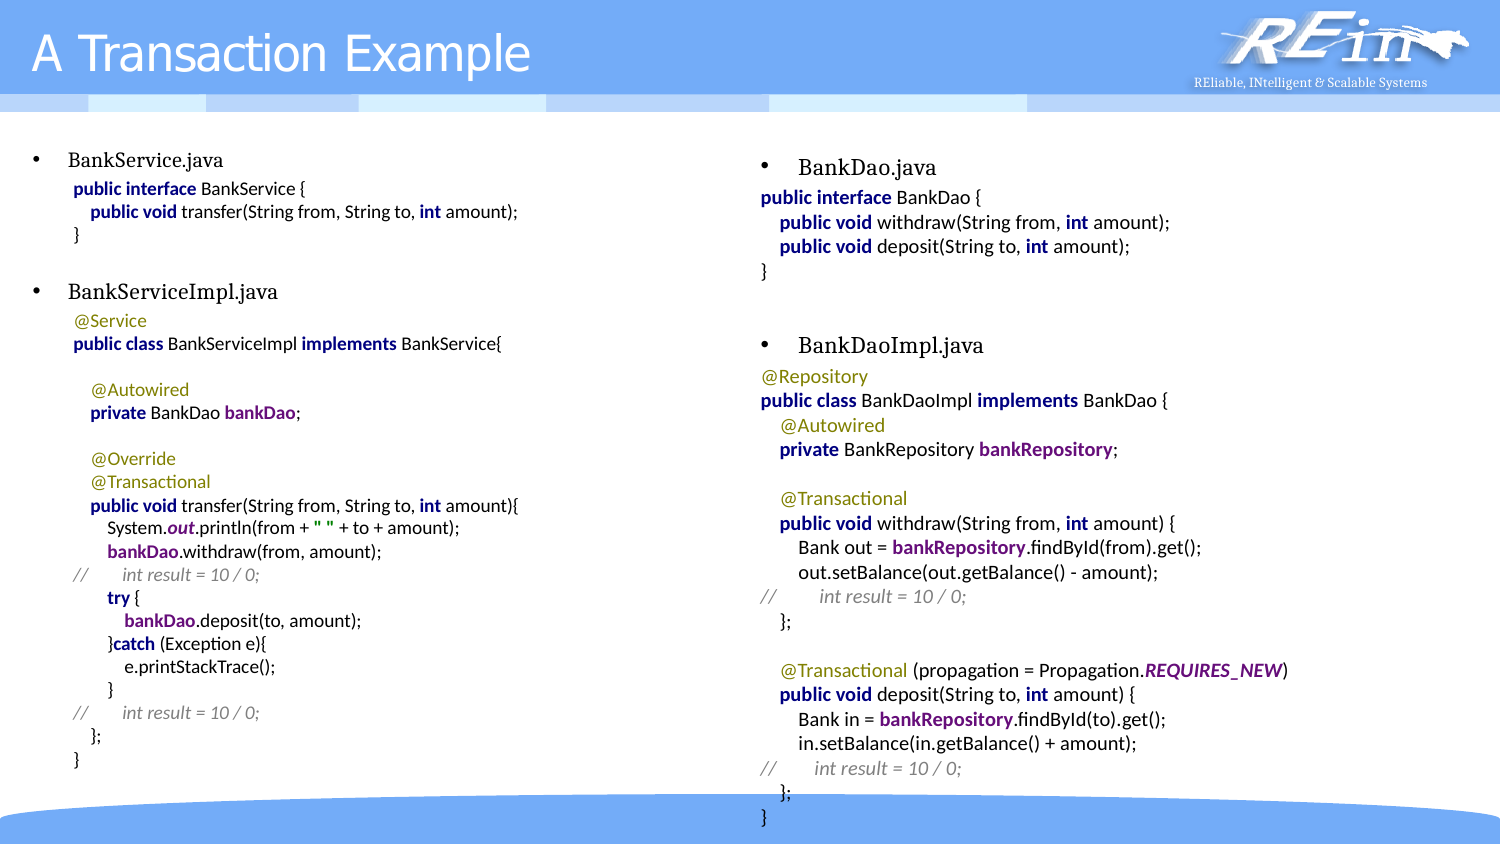

# A Transaction Example
BankService.java
public interface BankService {
    public void transfer(String from, String to, int amount);
}

BankServiceImpl.java
@Service
public class BankServiceImpl implements BankService{
    @Autowired
    private BankDao bankDao;
    @Override
    @Transactional
    public void transfer(String from, String to, int amount){
        System.out.println(from + " " + to + amount);
        bankDao.withdraw(from, amount);
//        int result = 10 / 0;
        try {
            bankDao.deposit(to, amount);
        }catch (Exception e){
            e.printStackTrace();
        }
//        int result = 10 / 0;
    };
}

BankDao.java
public interface BankDao {
    public void withdraw(String from, int amount);
    public void deposit(String to, int amount);
}

BankDaoImpl.java
@Repository
public class BankDaoImpl implements BankDao {
    @Autowired
    private BankRepository bankRepository;
    @Transactional
    public void withdraw(String from, int amount) {
        Bank out = bankRepository.findById(from).get();
        out.setBalance(out.getBalance() - amount);
//         int result = 10 / 0;
    };
    @Transactional (propagation = Propagation.REQUIRES_NEW)
    public void deposit(String to, int amount) {
        Bank in = bankRepository.findById(to).get();
        in.setBalance(in.getBalance() + amount);
//        int result = 10 / 0;
    };
}
23